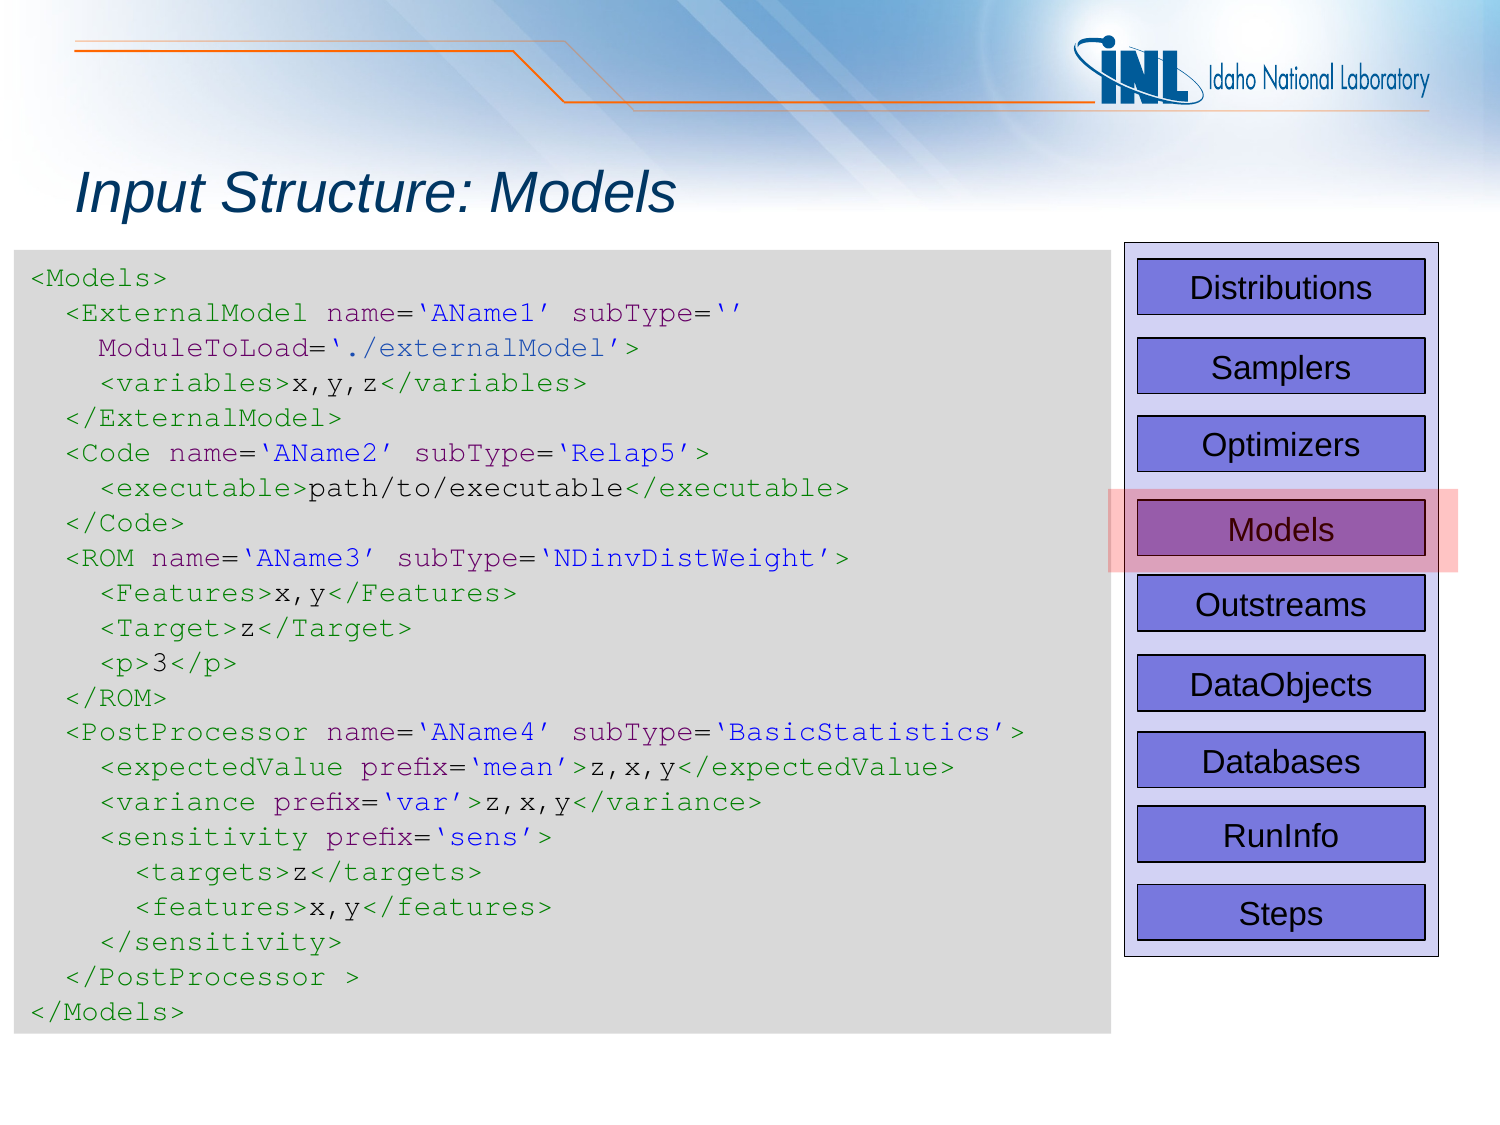

# Input Structure: Models

<Models>
  <ExternalModel name=‘AName1’ subType=‘’
    ModuleToLoad=‘./externalModel’>
    <variables>x,y,z</variables>
  </ExternalModel>
  <Code name=‘AName2’ subType=‘Relap5’>
    <executable>path/to/executable</executable>
  </Code>
  <ROM name=‘AName3’ subType=‘NDinvDistWeight’>
    <Features>x,y</Features>
    <Target>z</Target>
    <p>3</p>
  </ROM>
  <PostProcessor name=‘AName4’ subType=‘BasicStatistics’>
    <expectedValue prefix=‘mean’>z,x,y</expectedValue>
    <variance prefix=‘var’>z,x,y</variance>
    <sensitivity prefix=‘sens’>
      <targets>z</targets>
      <features>x,y</features>
    </sensitivity>
  </PostProcessor >
</Models>
Distributions
Samplers
Optimizers

Models
Outstreams
DataObjects
Databases
RunInfo
Steps